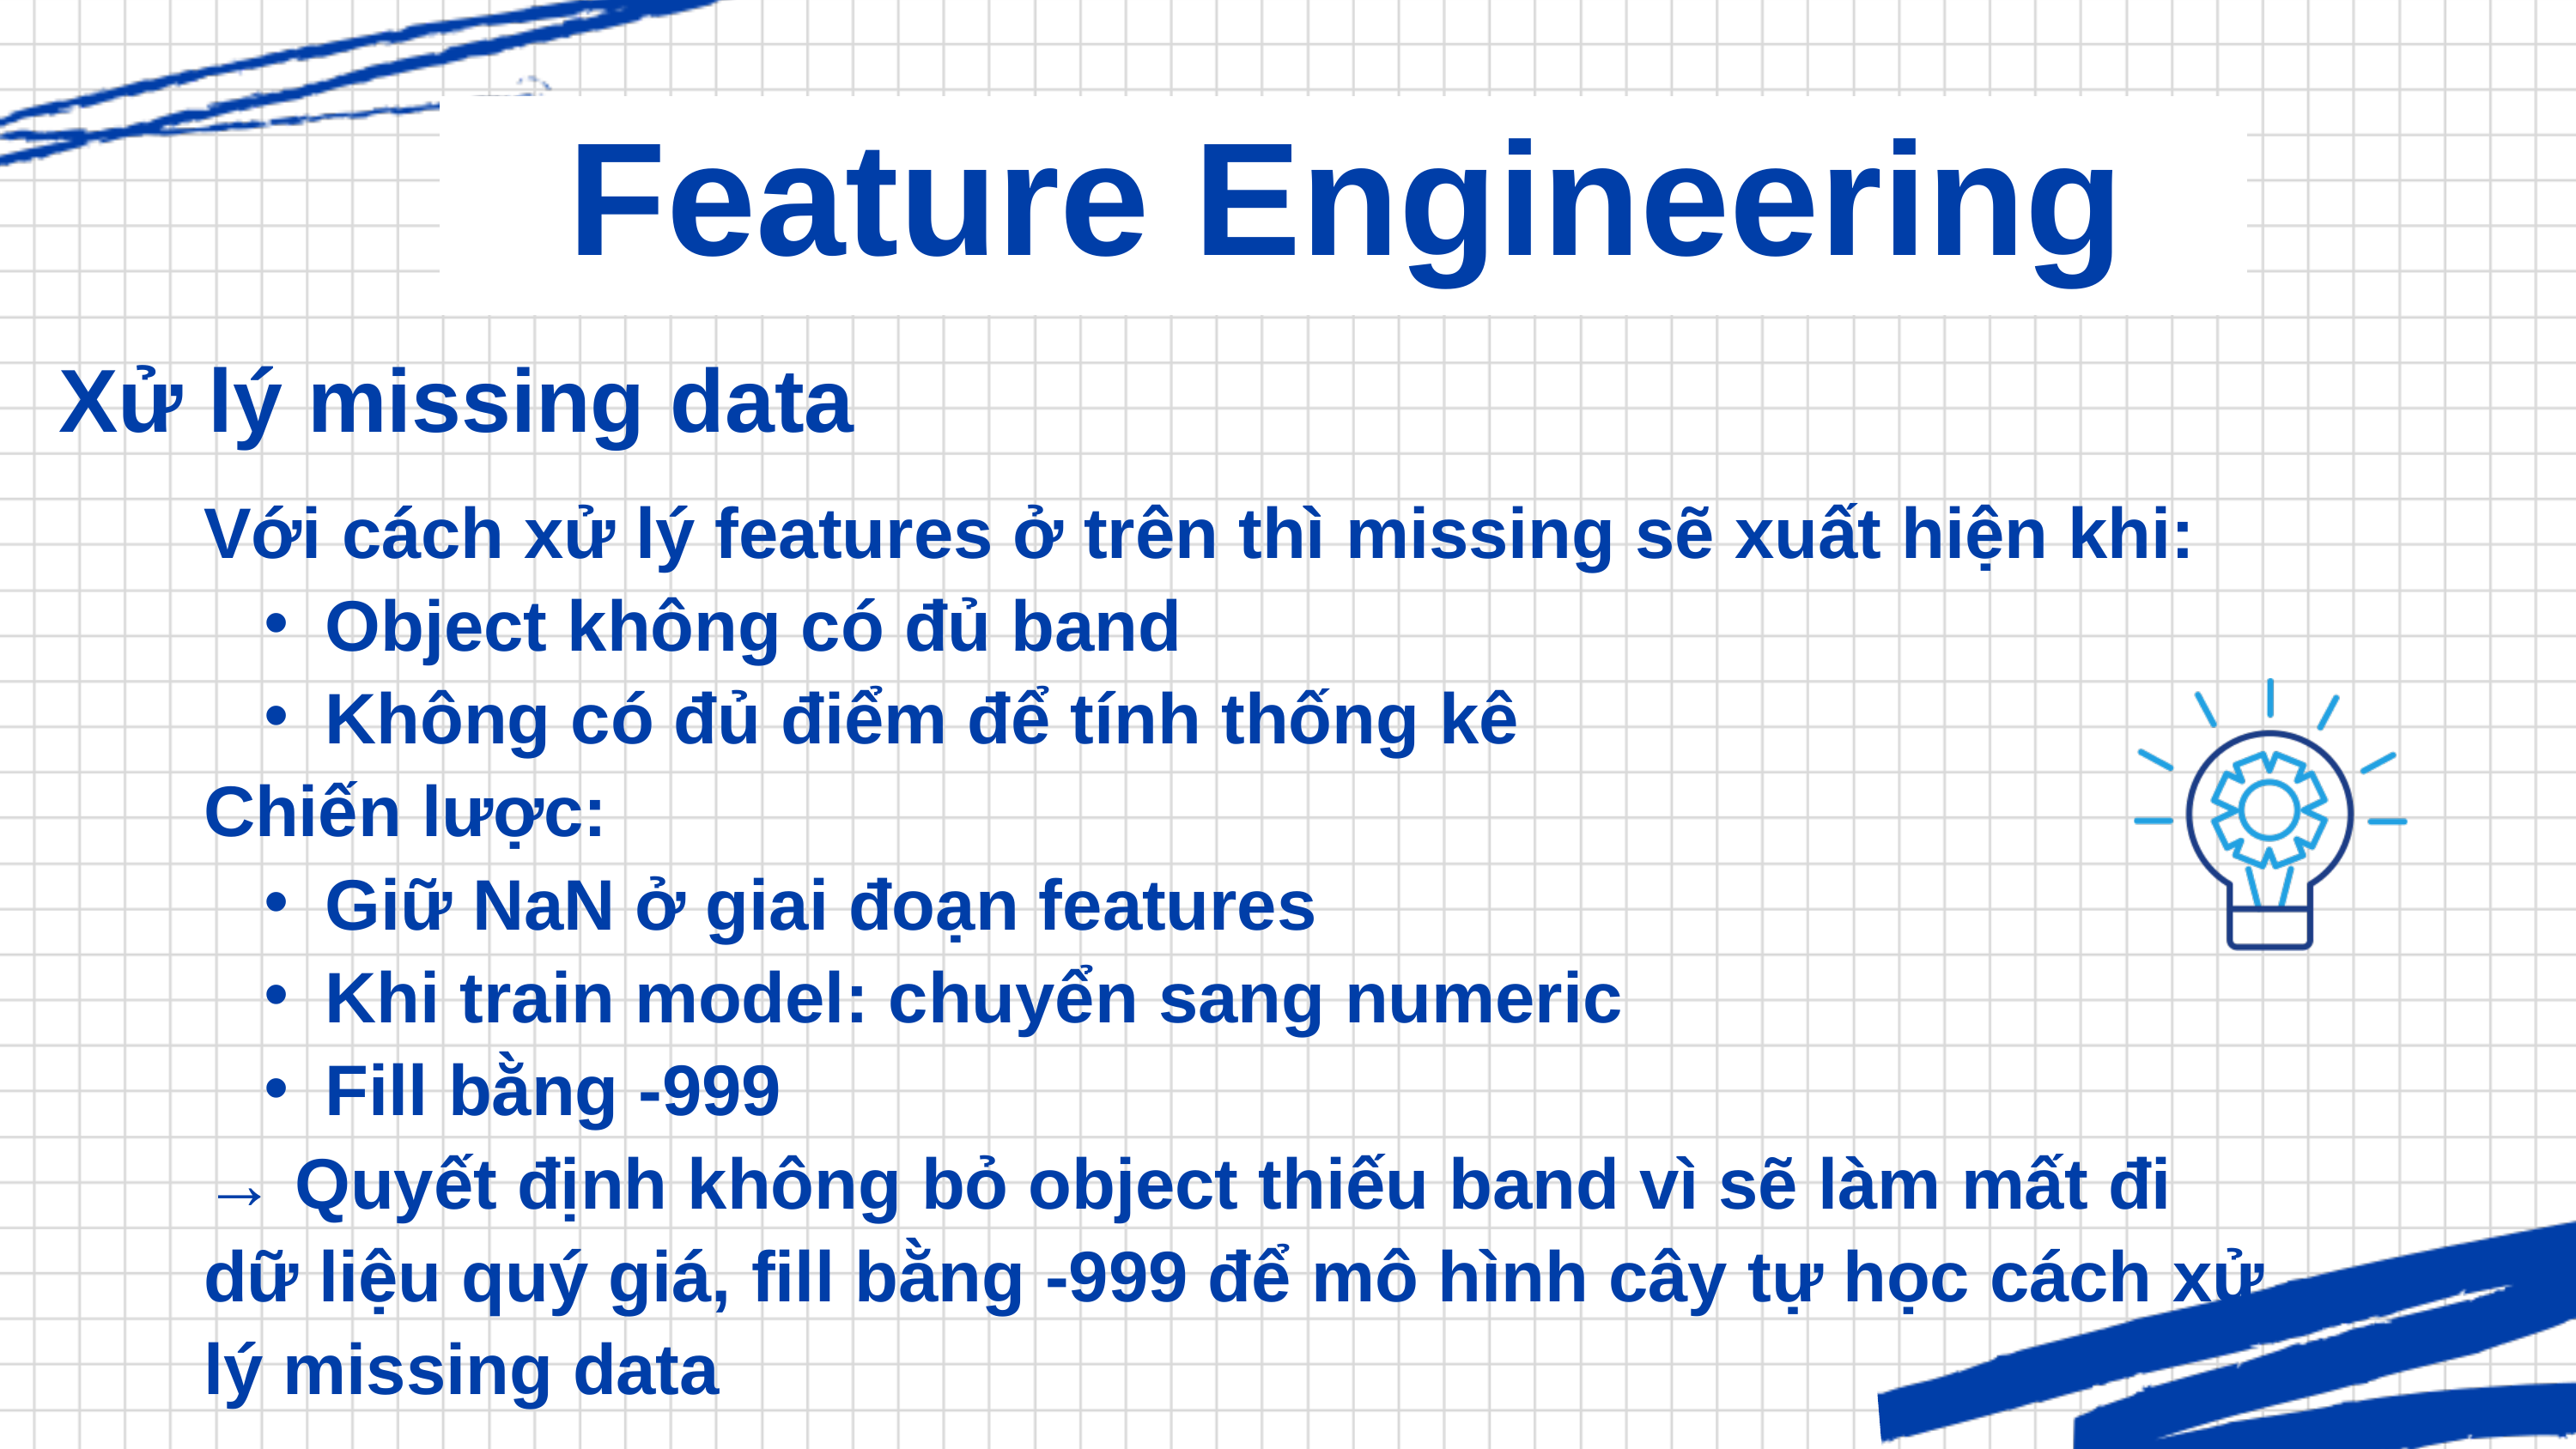

Feature Engineering

Xử lý missing data
Với cách xử lý features ở trên thì missing sẽ xuất hiện khi:
Object không có đủ band
Không có đủ điểm để tính thống kê
Chiến lược:
Giữ NaN ở giai đoạn features
Khi train model: chuyển sang numeric
Fill bằng -999
→ Quyết định không bỏ object thiếu band vì sẽ làm mất đi dữ liệu quý giá, fill bằng -999 để mô hình cây tự học cách xử lý missing data